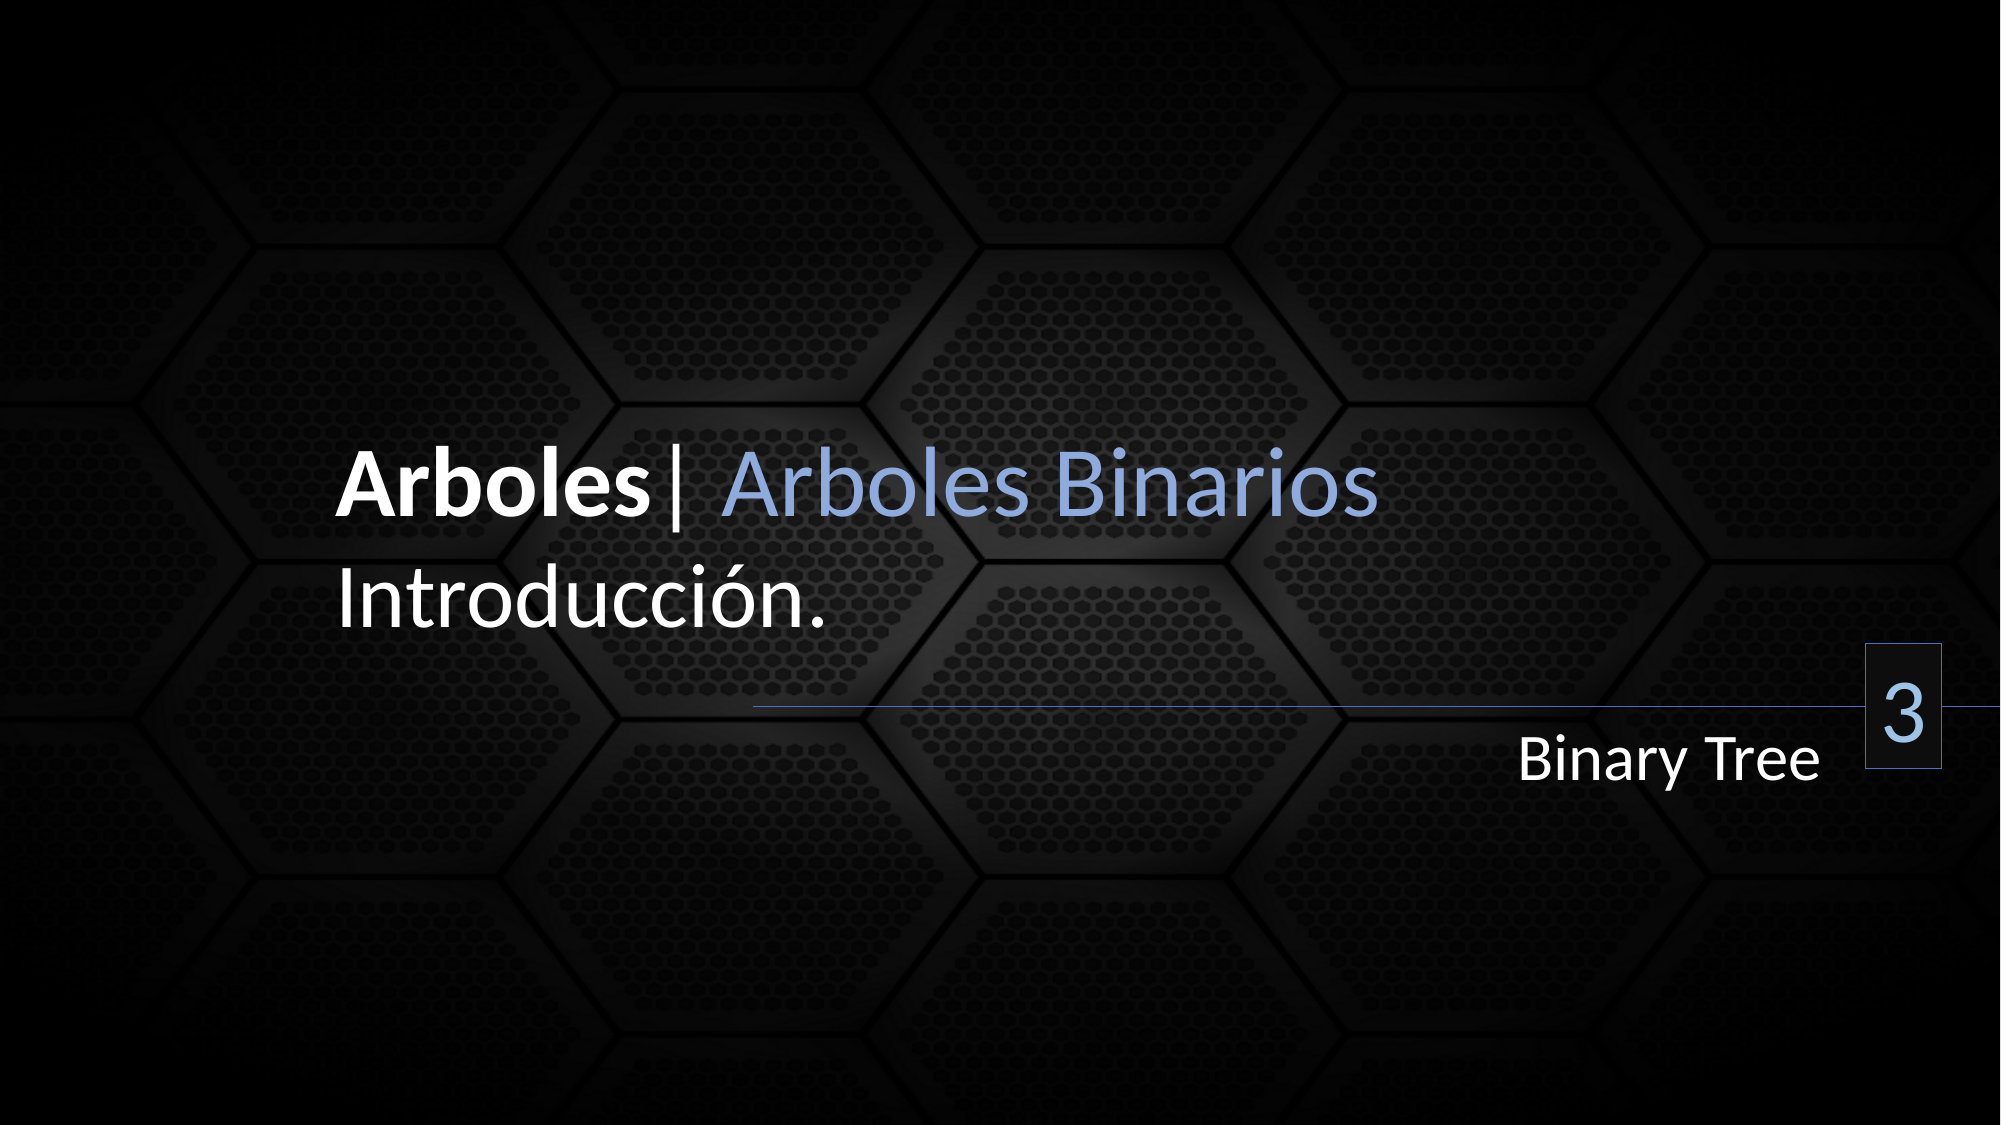

Arboles| Arboles Binarios
Introducción.
3
Binary Tree